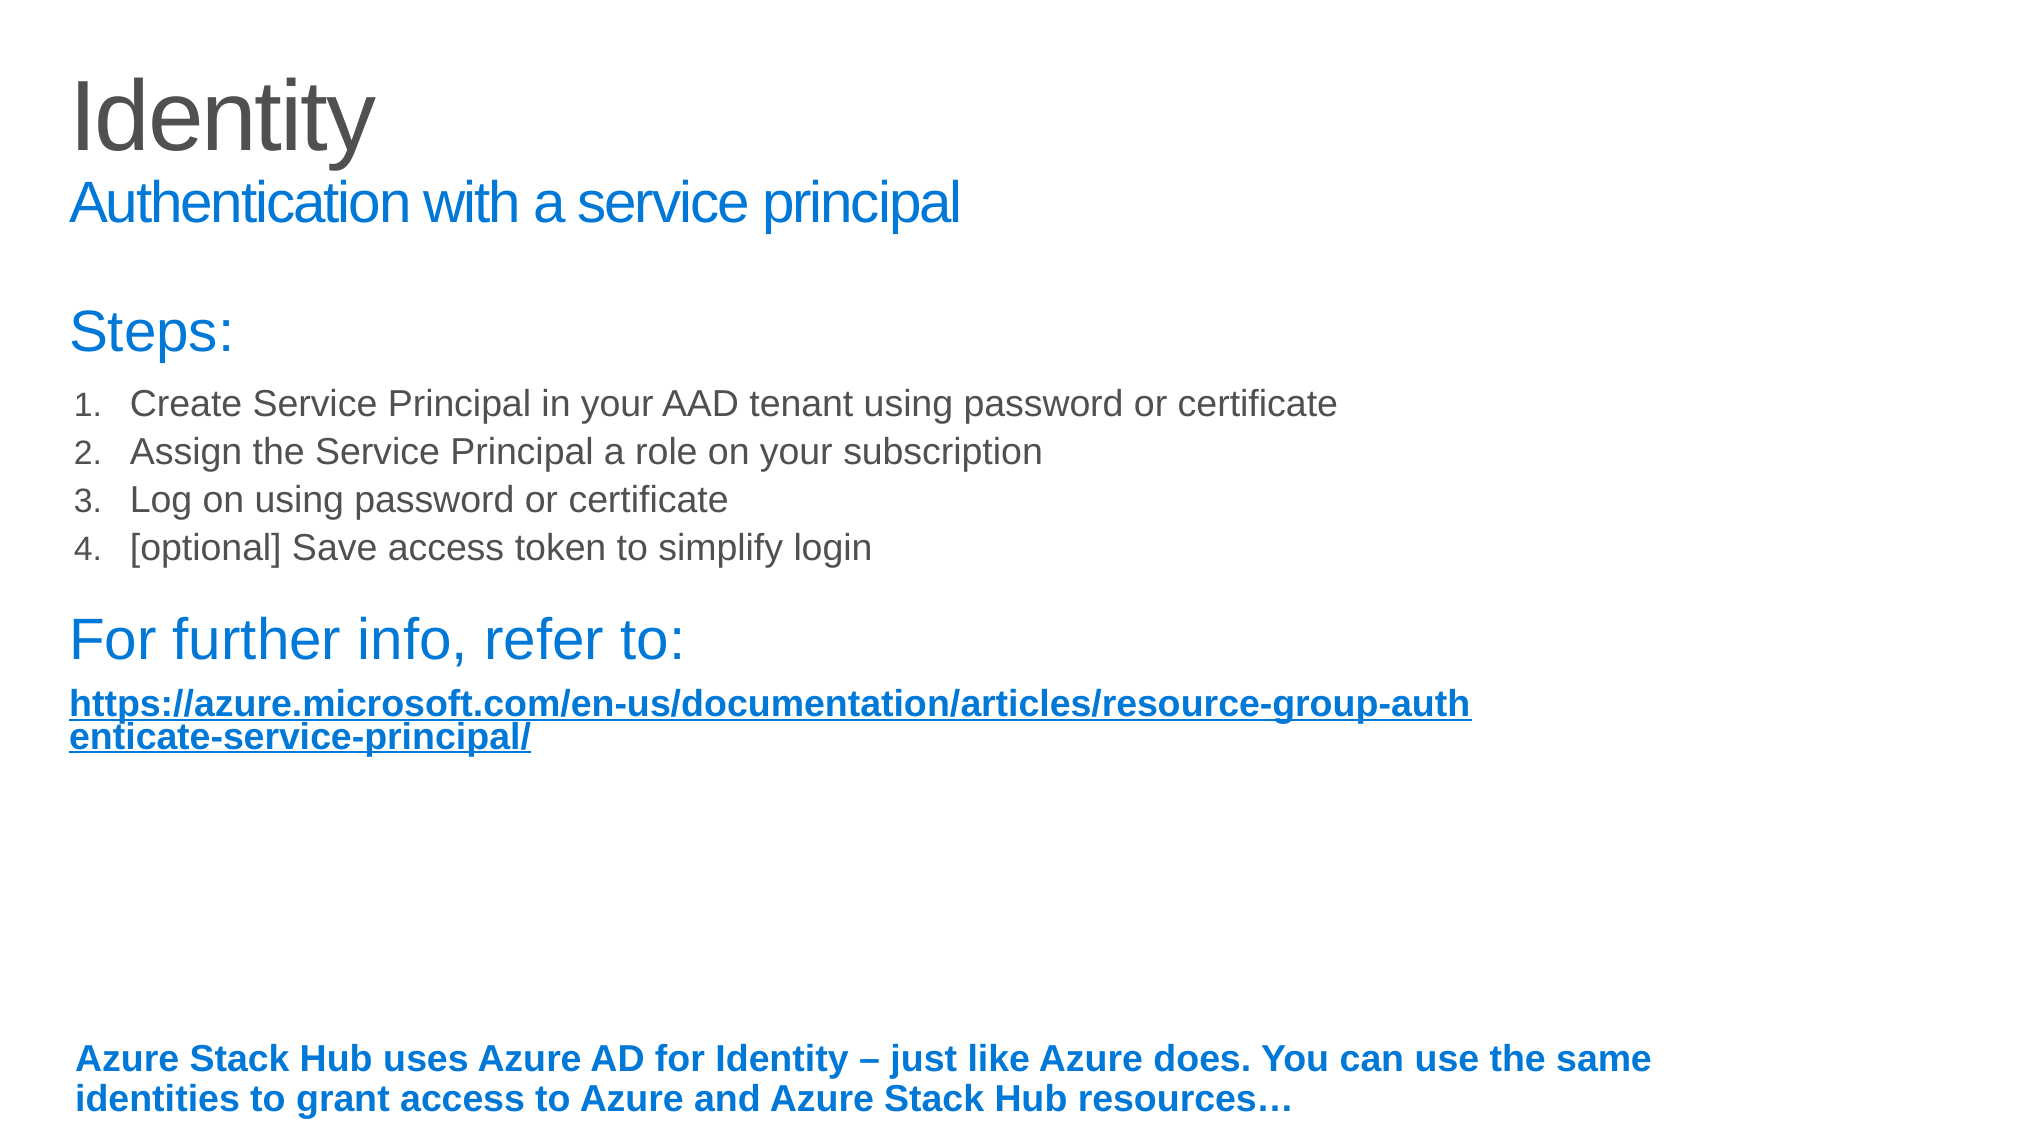

# Identity Authentication with a service principal
Steps:
Create Service Principal in your AAD tenant using password or certificate
Assign the Service Principal a role on your subscription
Log on using password or certificate
[optional] Save access token to simplify login
For further info, refer to:
https://azure.microsoft.com/en-us/documentation/articles/resource-group-authenticate-service-principal/
Azure Stack Hub uses Azure AD for Identity – just like Azure does. You can use the same identities to grant access to Azure and Azure Stack Hub resources…